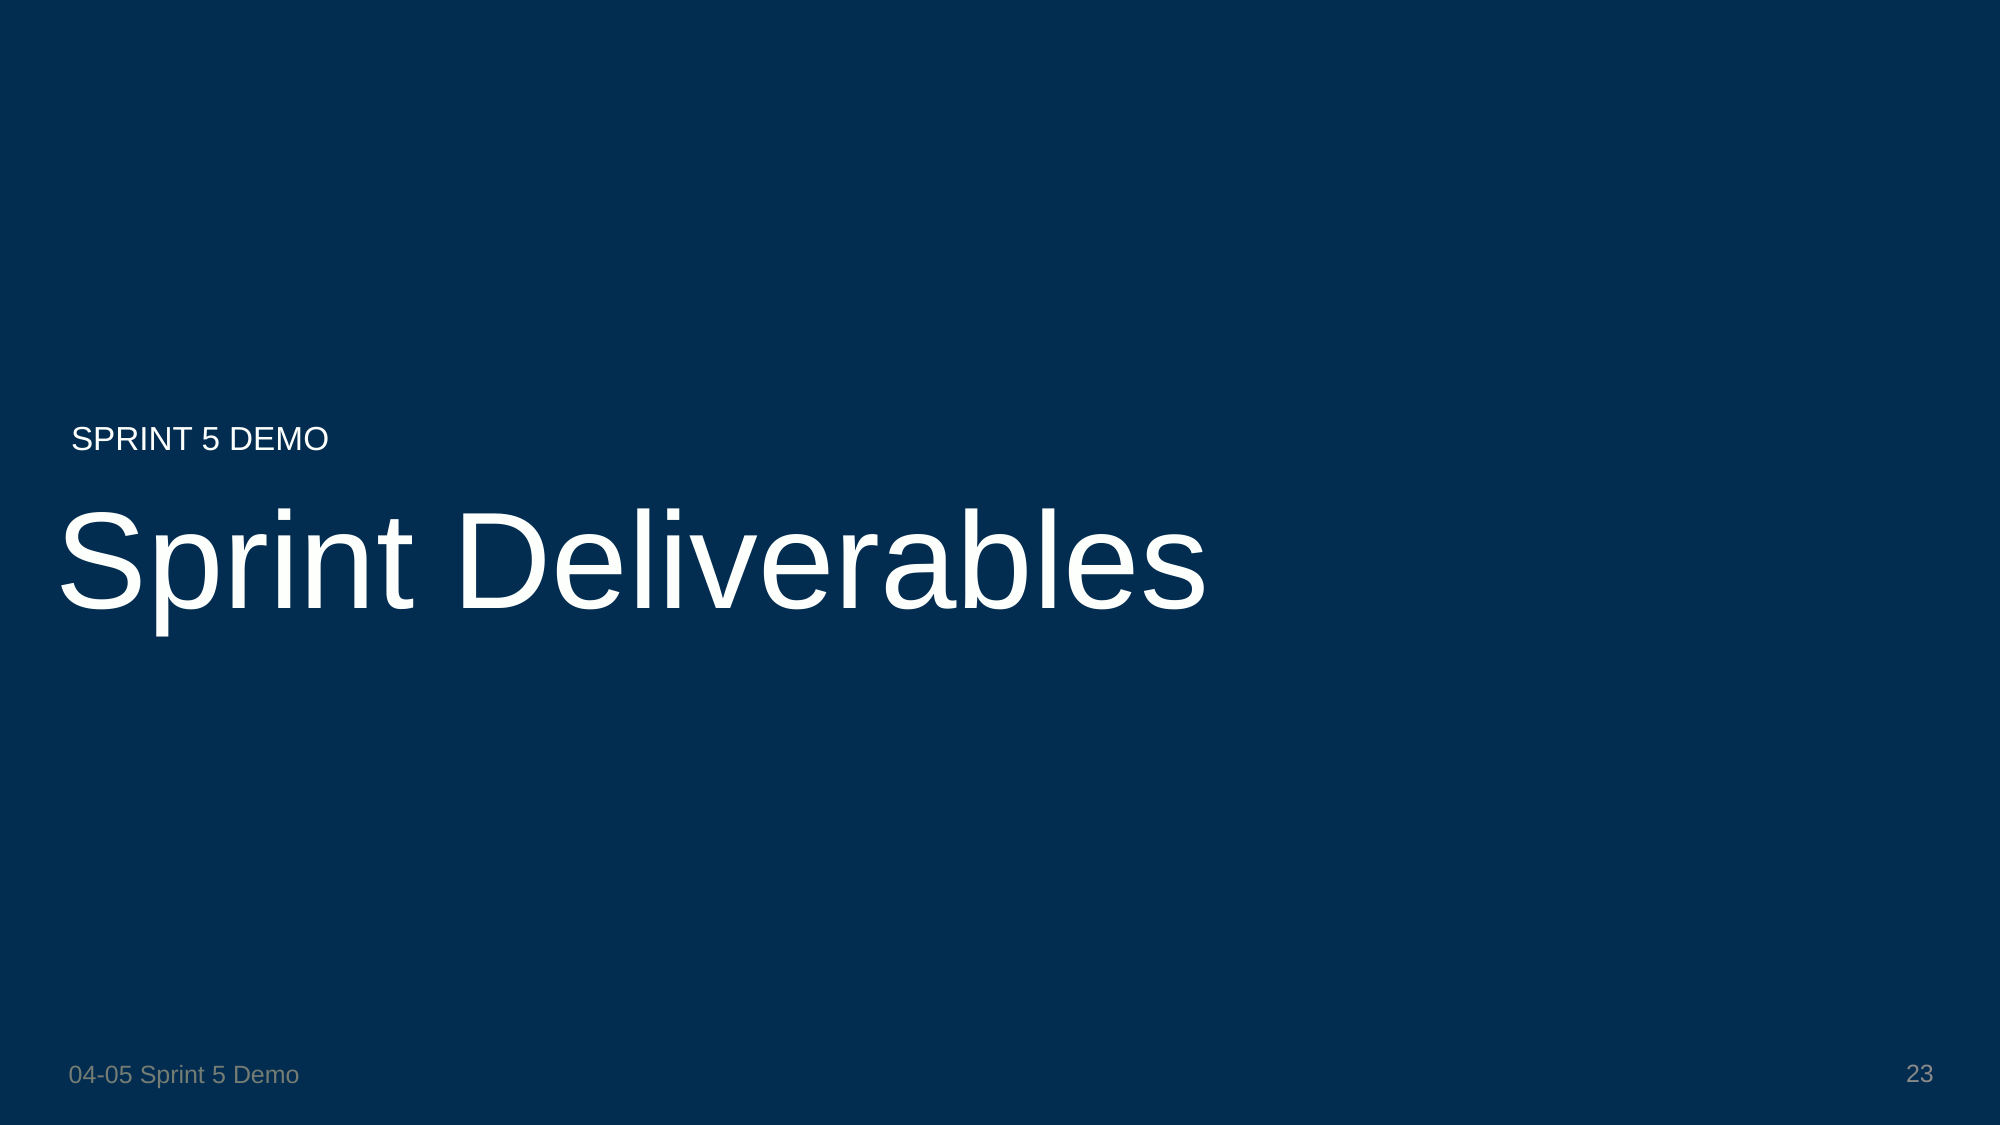

SPRINT 5 DEMO
# Sprint Deliverables
23
04-05 Sprint 5 Demo